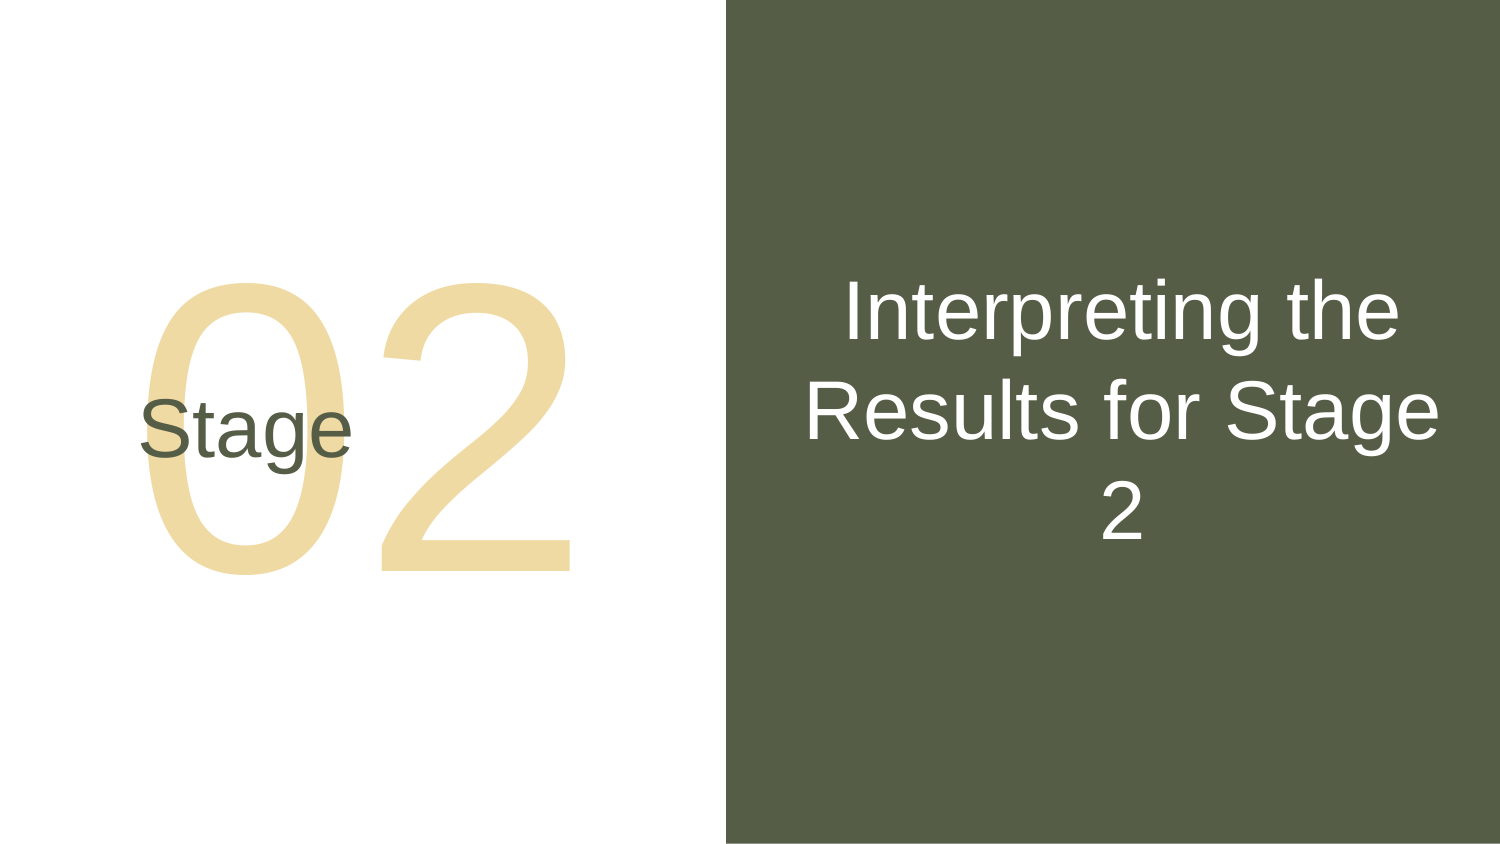

# 02
Interpreting the Results for Stage 2

Stage